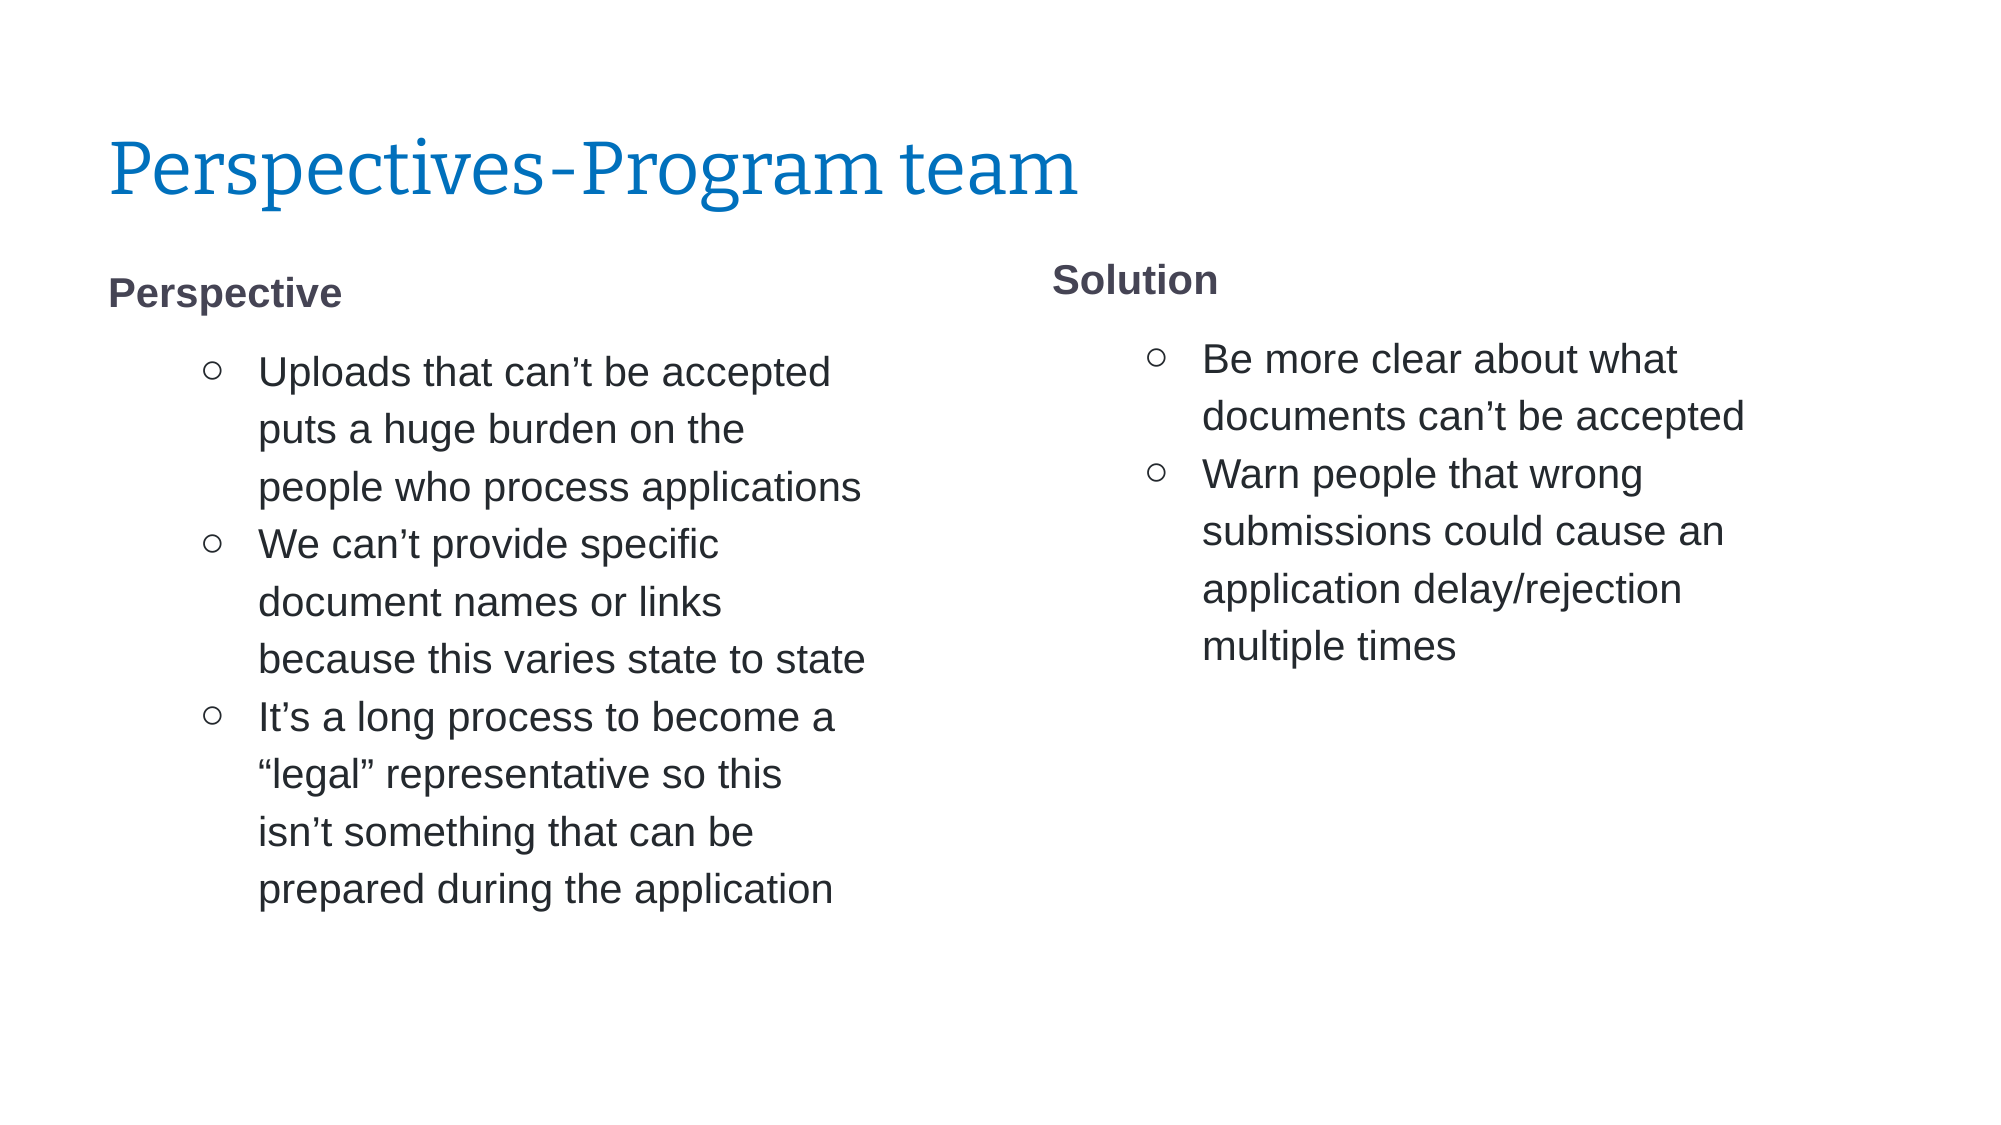

# Perspectives-Program team
Solution
Be more clear about what documents can’t be accepted
Warn people that wrong submissions could cause an application delay/rejection multiple times

Perspective
Uploads that can’t be accepted puts a huge burden on the people who process applications
We can’t provide specific document names or links because this varies state to state
It’s a long process to become a “legal” representative so this isn’t something that can be prepared during the application